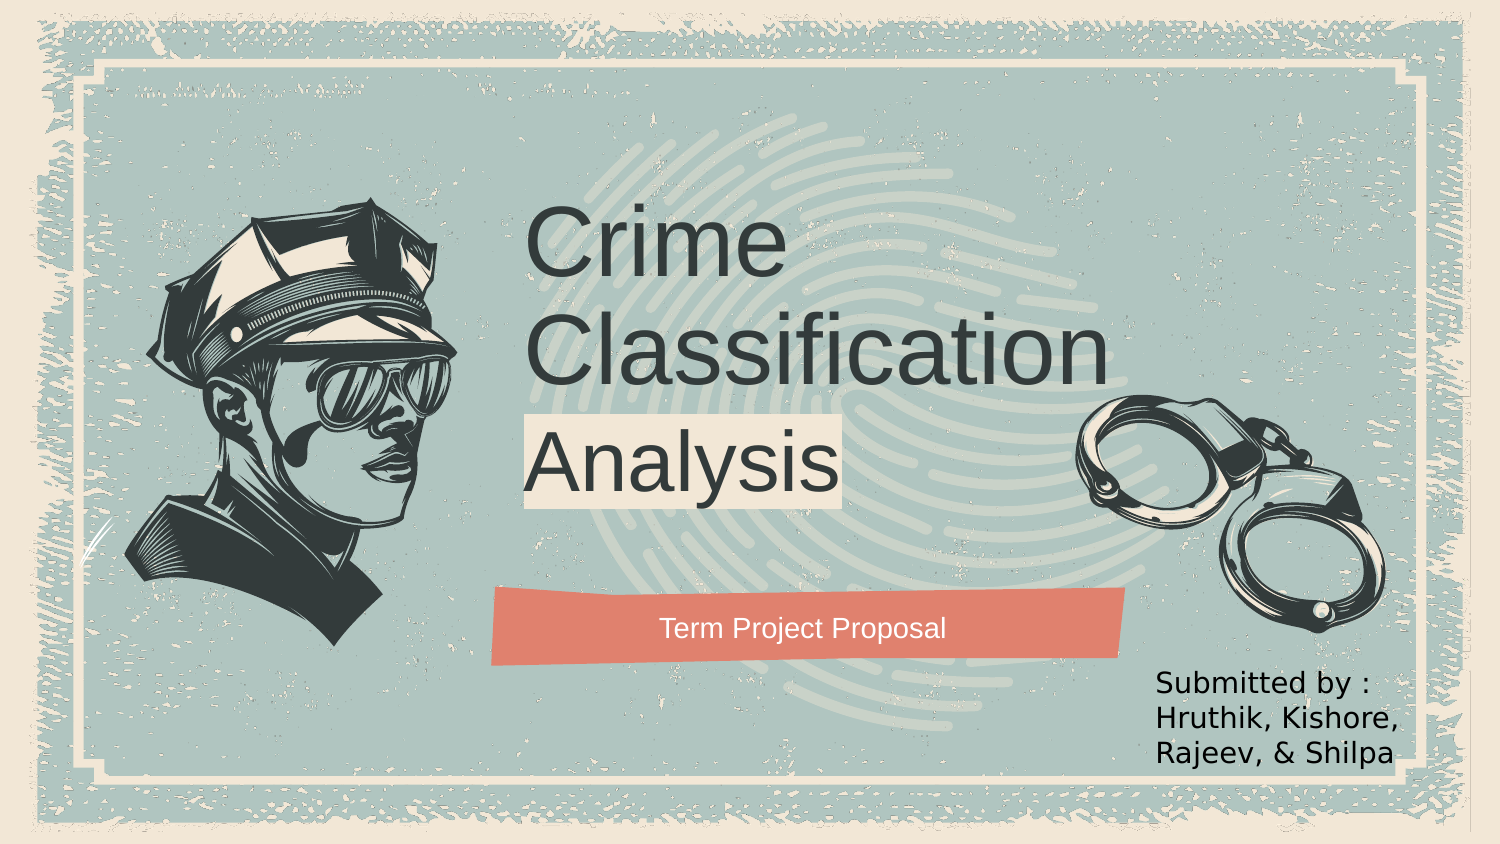

# Crime Classification
Analysis

Term Project Proposal
Submitted by : Hruthik, Kishore, Rajeev, & Shilpa